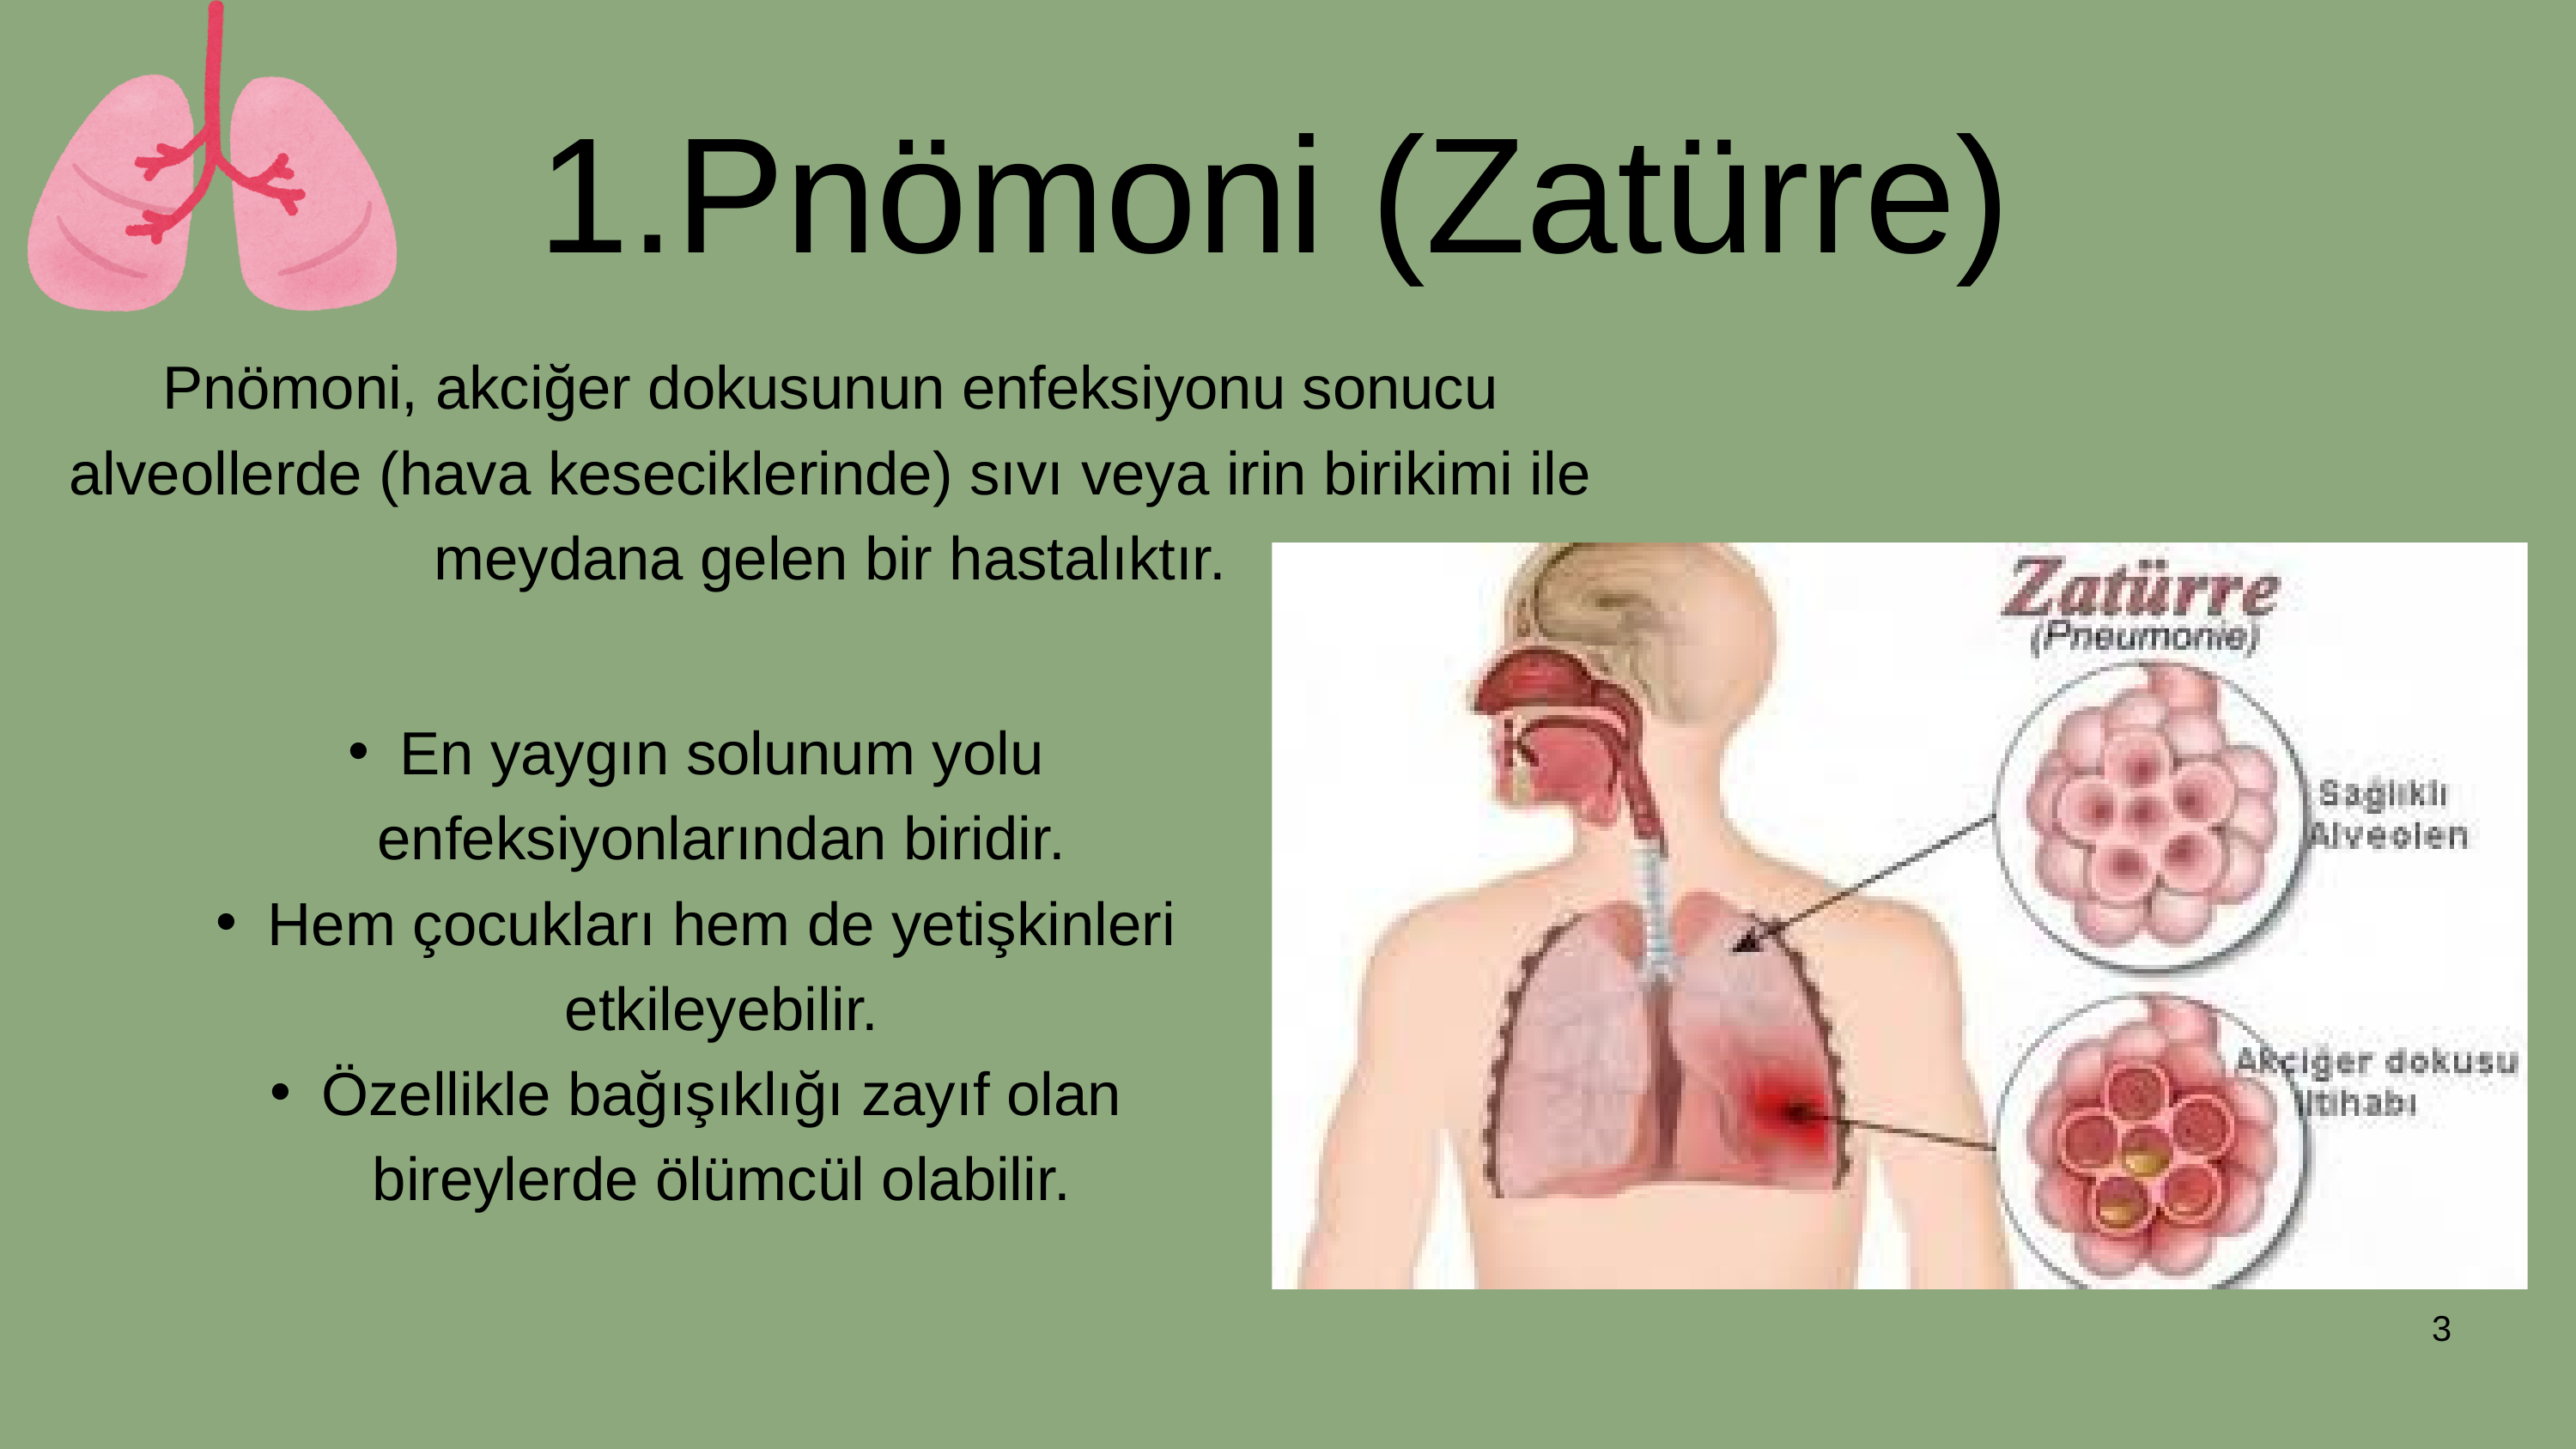

1.Pnömoni (Zatürre)

Pnömoni, akciğer dokusunun enfeksiyonu sonucu alveollerde (hava keseciklerinde) sıvı veya irin birikimi ile meydana gelen bir hastalıktır.

En yaygın solunum yolu enfeksiyonlarından biridir.
Hem çocukları hem de yetişkinleri etkileyebilir.
Özellikle bağışıklığı zayıf olan bireylerde ölümcül olabilir.

3